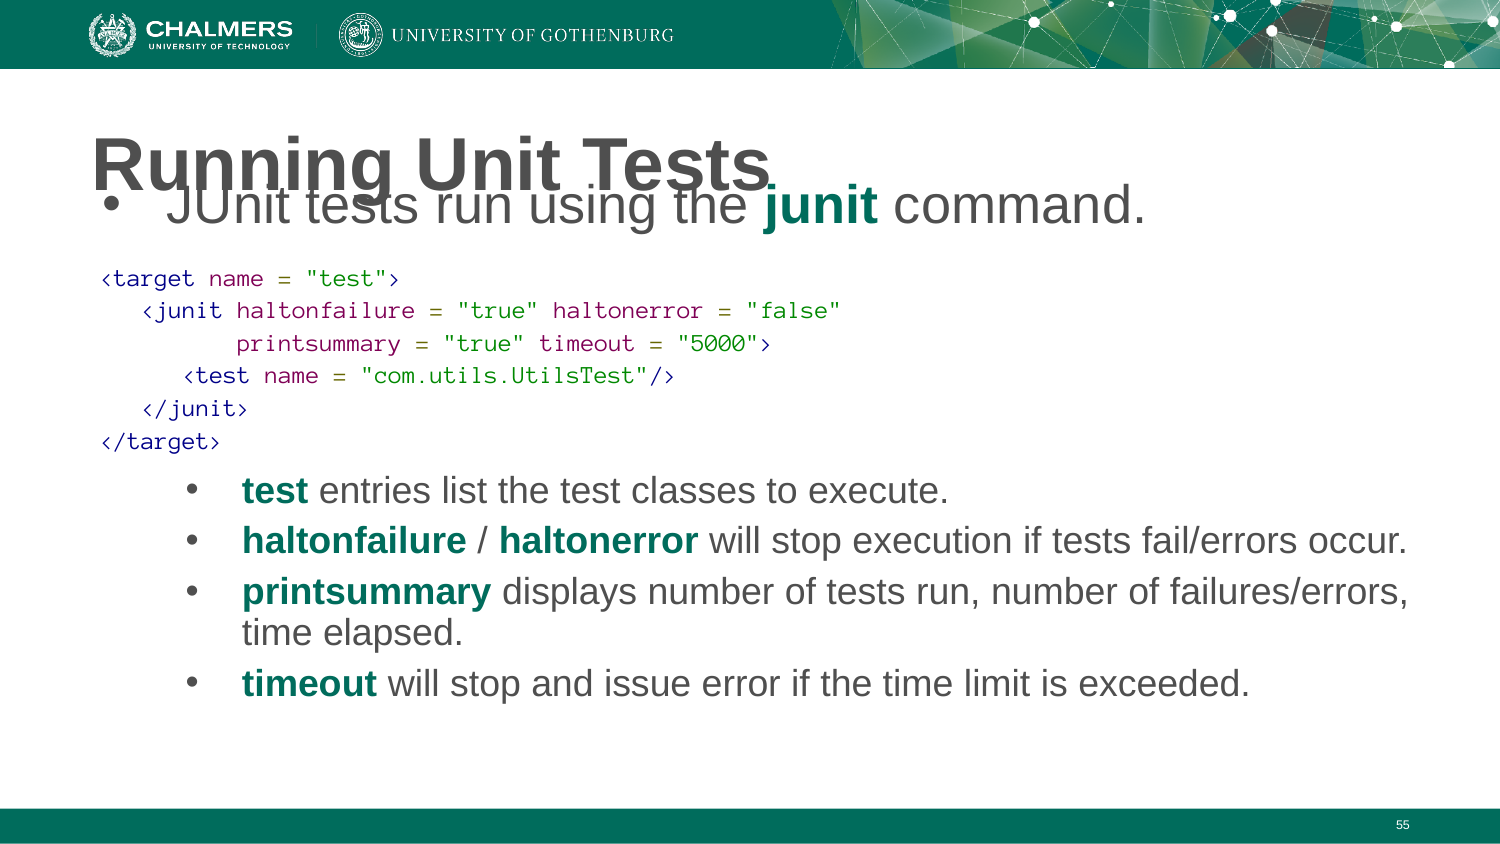

# Running Unit Tests
JUnit tests run using the junit command.
<target name = "test">
   <junit haltonfailure = "true" haltonerror = "false"
          printsummary = "true" timeout = "5000">
      <test name = "com.utils.UtilsTest"/>
   </junit>
</target>
test entries list the test classes to execute.
haltonfailure / haltonerror will stop execution if tests fail/errors occur.
printsummary displays number of tests run, number of failures/errors, time elapsed.
timeout will stop and issue error if the time limit is exceeded.
55